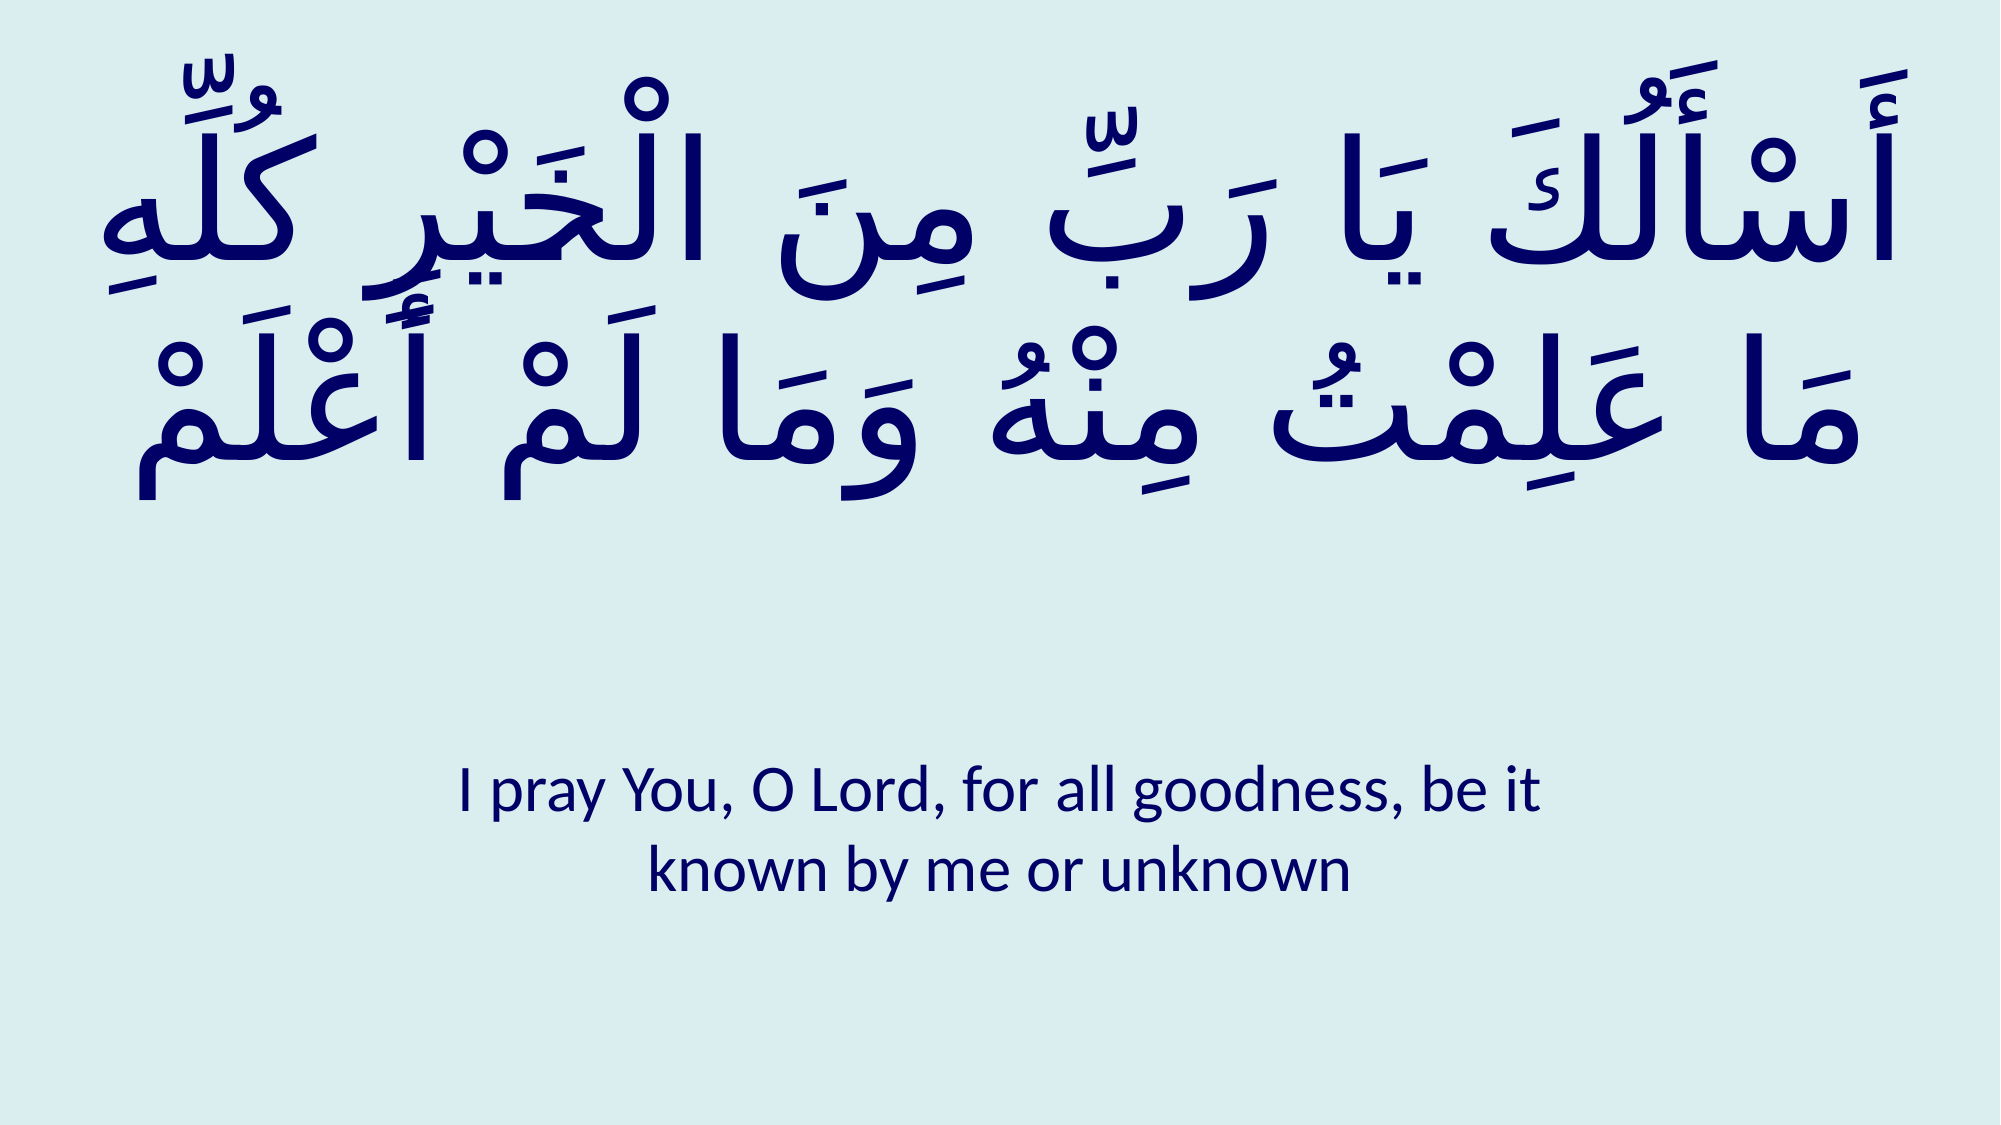

# أَسْأَلُكَ يَا رَبِّ مِنَ الْخَيْرِ كُلِّهِ مَا عَلِمْتُ مِنْهُ وَمَا لَمْ أَعْلَمْ
I pray You, O Lord, for all goodness, be it known by me or unknown